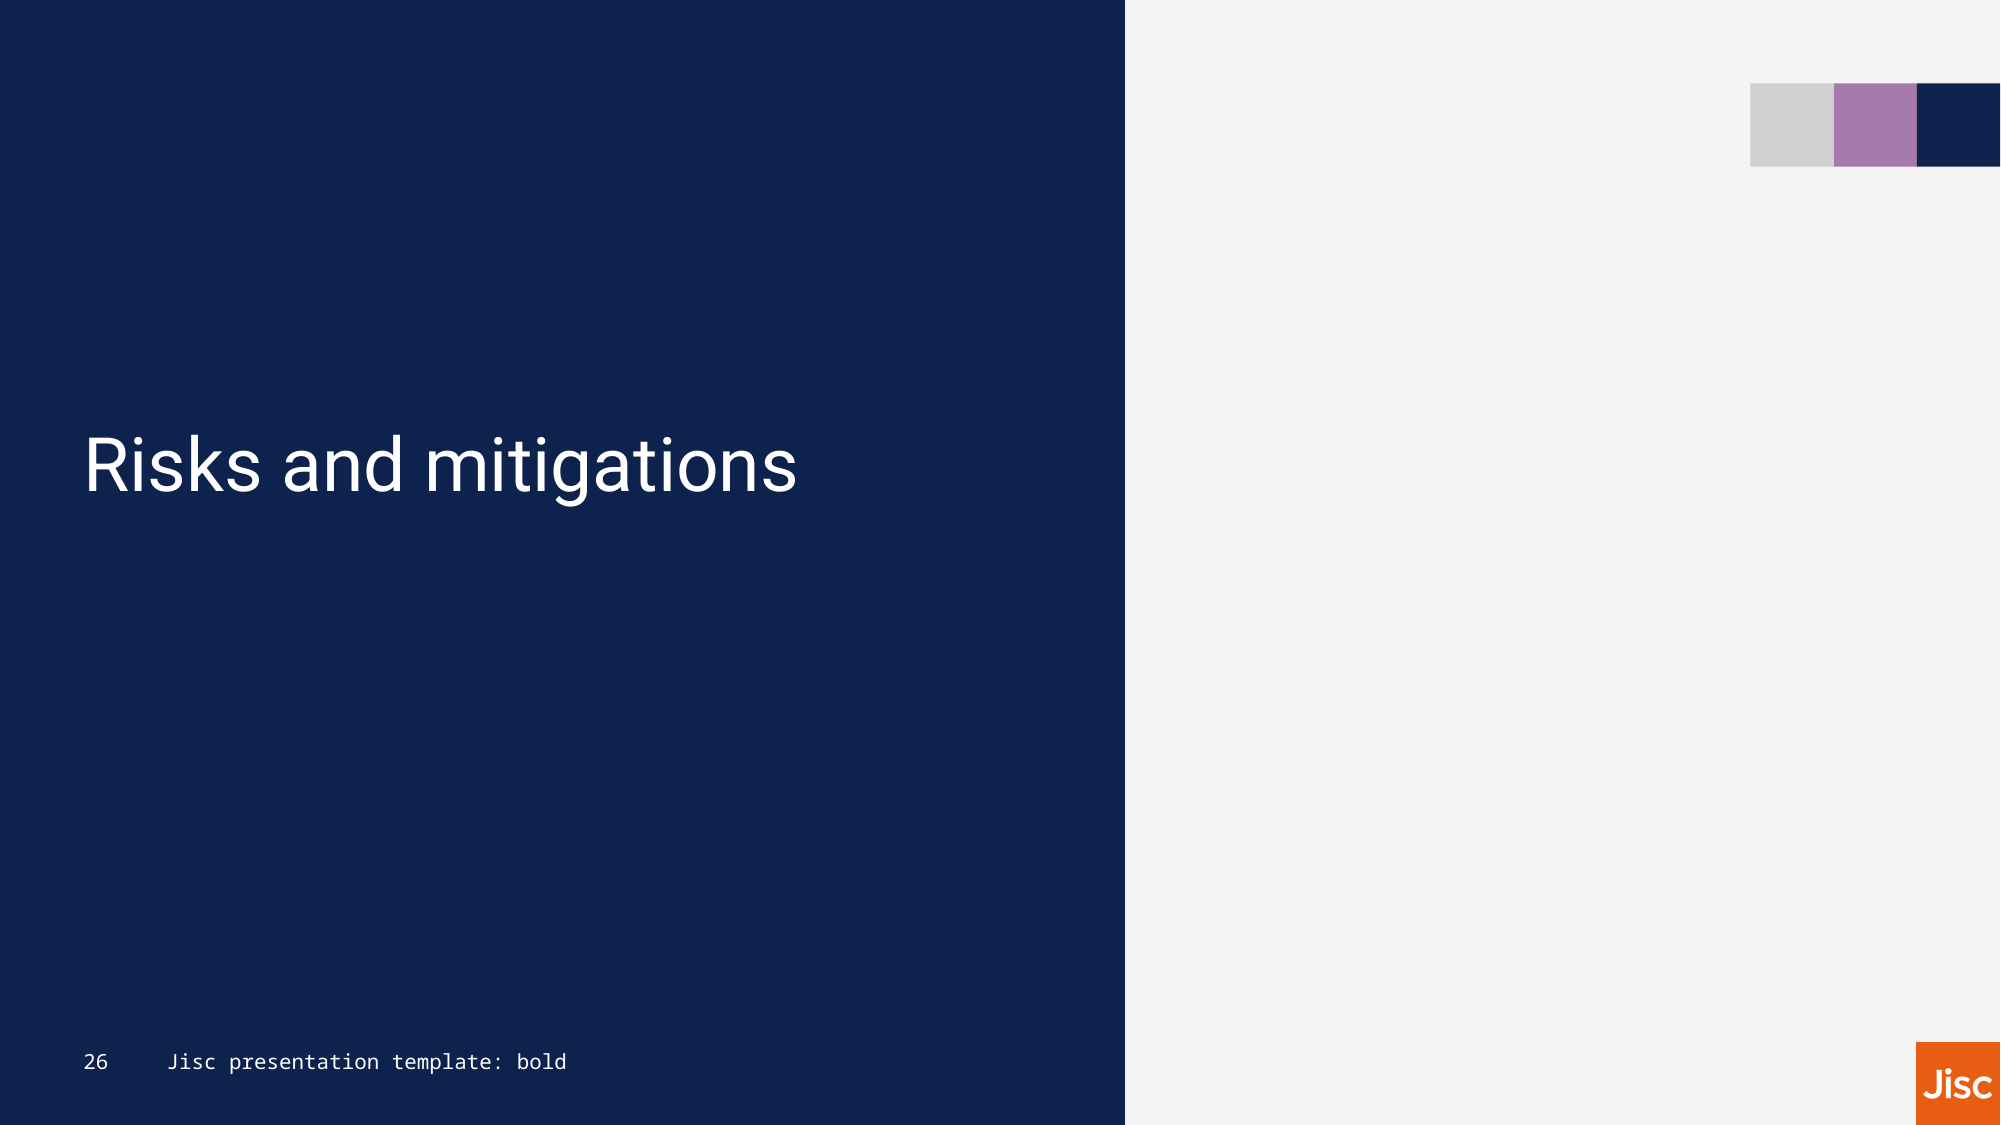

# Risks and mitigations

26
Jisc presentation template: bold